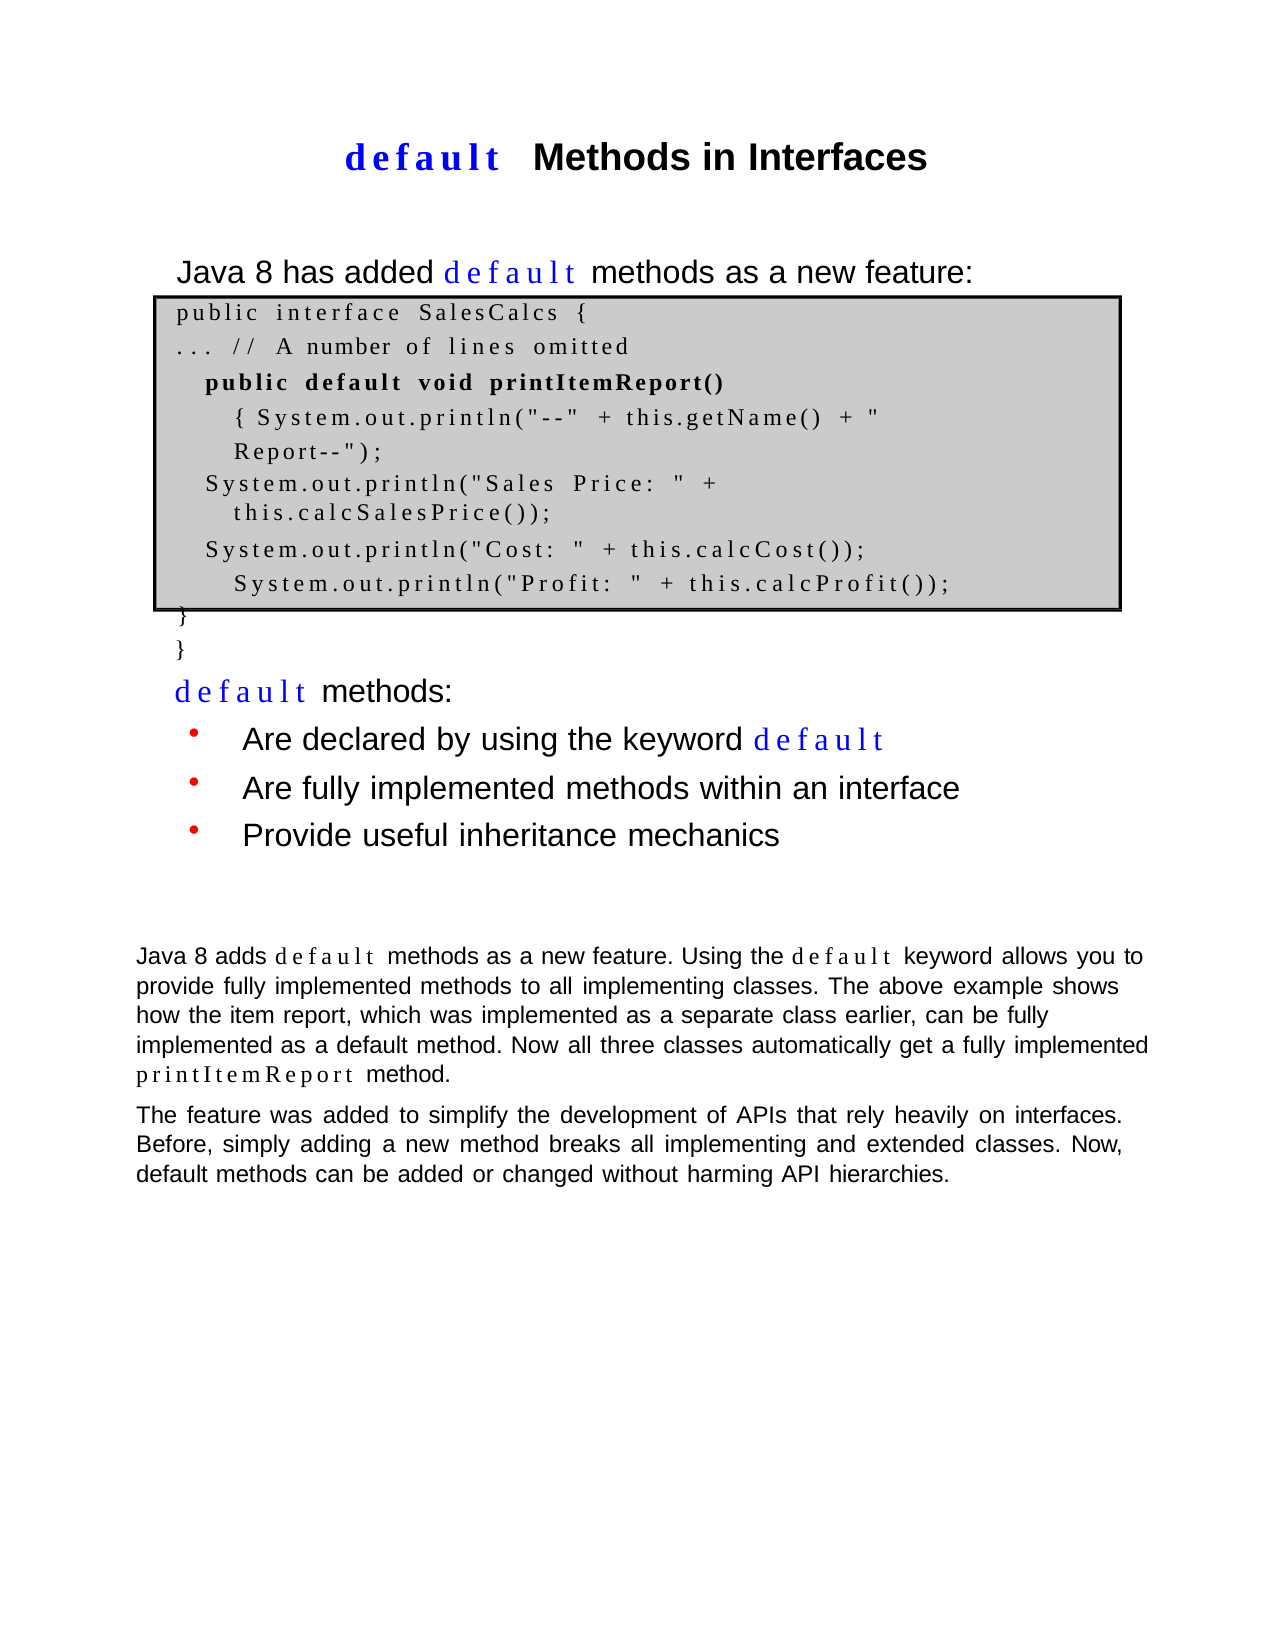

default	Methods in Interfaces
Java 8 has added default methods as a new feature:
public interface SalesCalcs {
... // A number of lines omitted
public default void printItemReport(){ System.out.println("--" + this.getName() + " Report--");
System.out.println("Sales Price: " + this.calcSalesPrice());
System.out.println("Cost: " + this.calcCost()); System.out.println("Profit: " + this.calcProfit());
}
}
default methods:
Are declared by using the keyword default
Are fully implemented methods within an interface
Provide useful inheritance mechanics

Java 8 adds default methods as a new feature. Using the default keyword allows you to provide fully implemented methods to all implementing classes. The above example shows how the item report, which was implemented as a separate class earlier, can be fully implemented as a default method. Now all three classes automatically get a fully implemented printItemReport method.
The feature was added to simplify the development of APIs that rely heavily on interfaces. Before, simply adding a new method breaks all implementing and extended classes. Now, default methods can be added or changed without harming API hierarchies.